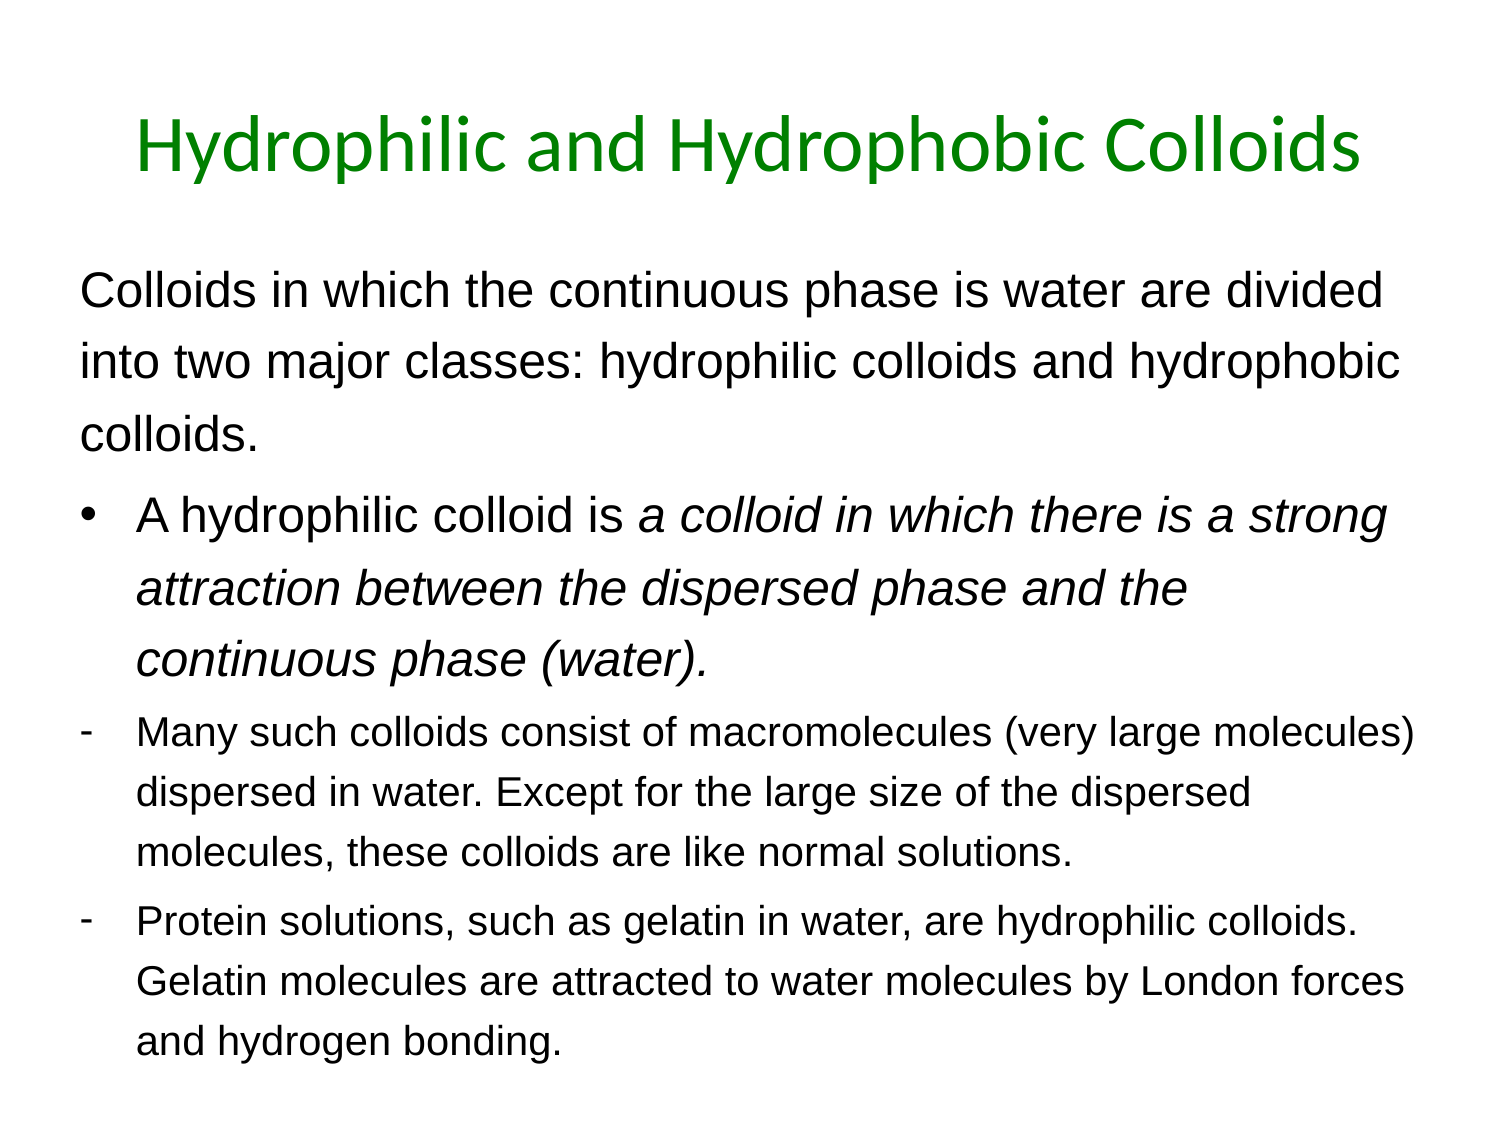

# Hydrophilic and Hydrophobic Colloids
Colloids in which the continuous phase is water are divided into two major classes: hydrophilic colloids and hydrophobic colloids.
A hydrophilic colloid is a colloid in which there is a strong attraction between the dispersed phase and the continuous phase (water).
Many such colloids consist of macromolecules (very large molecules) dispersed in water. Except for the large size of the dispersed molecules, these colloids are like normal solutions.
Protein solutions, such as gelatin in water, are hydrophilic colloids. Gelatin molecules are attracted to water molecules by London forces and hydrogen bonding.